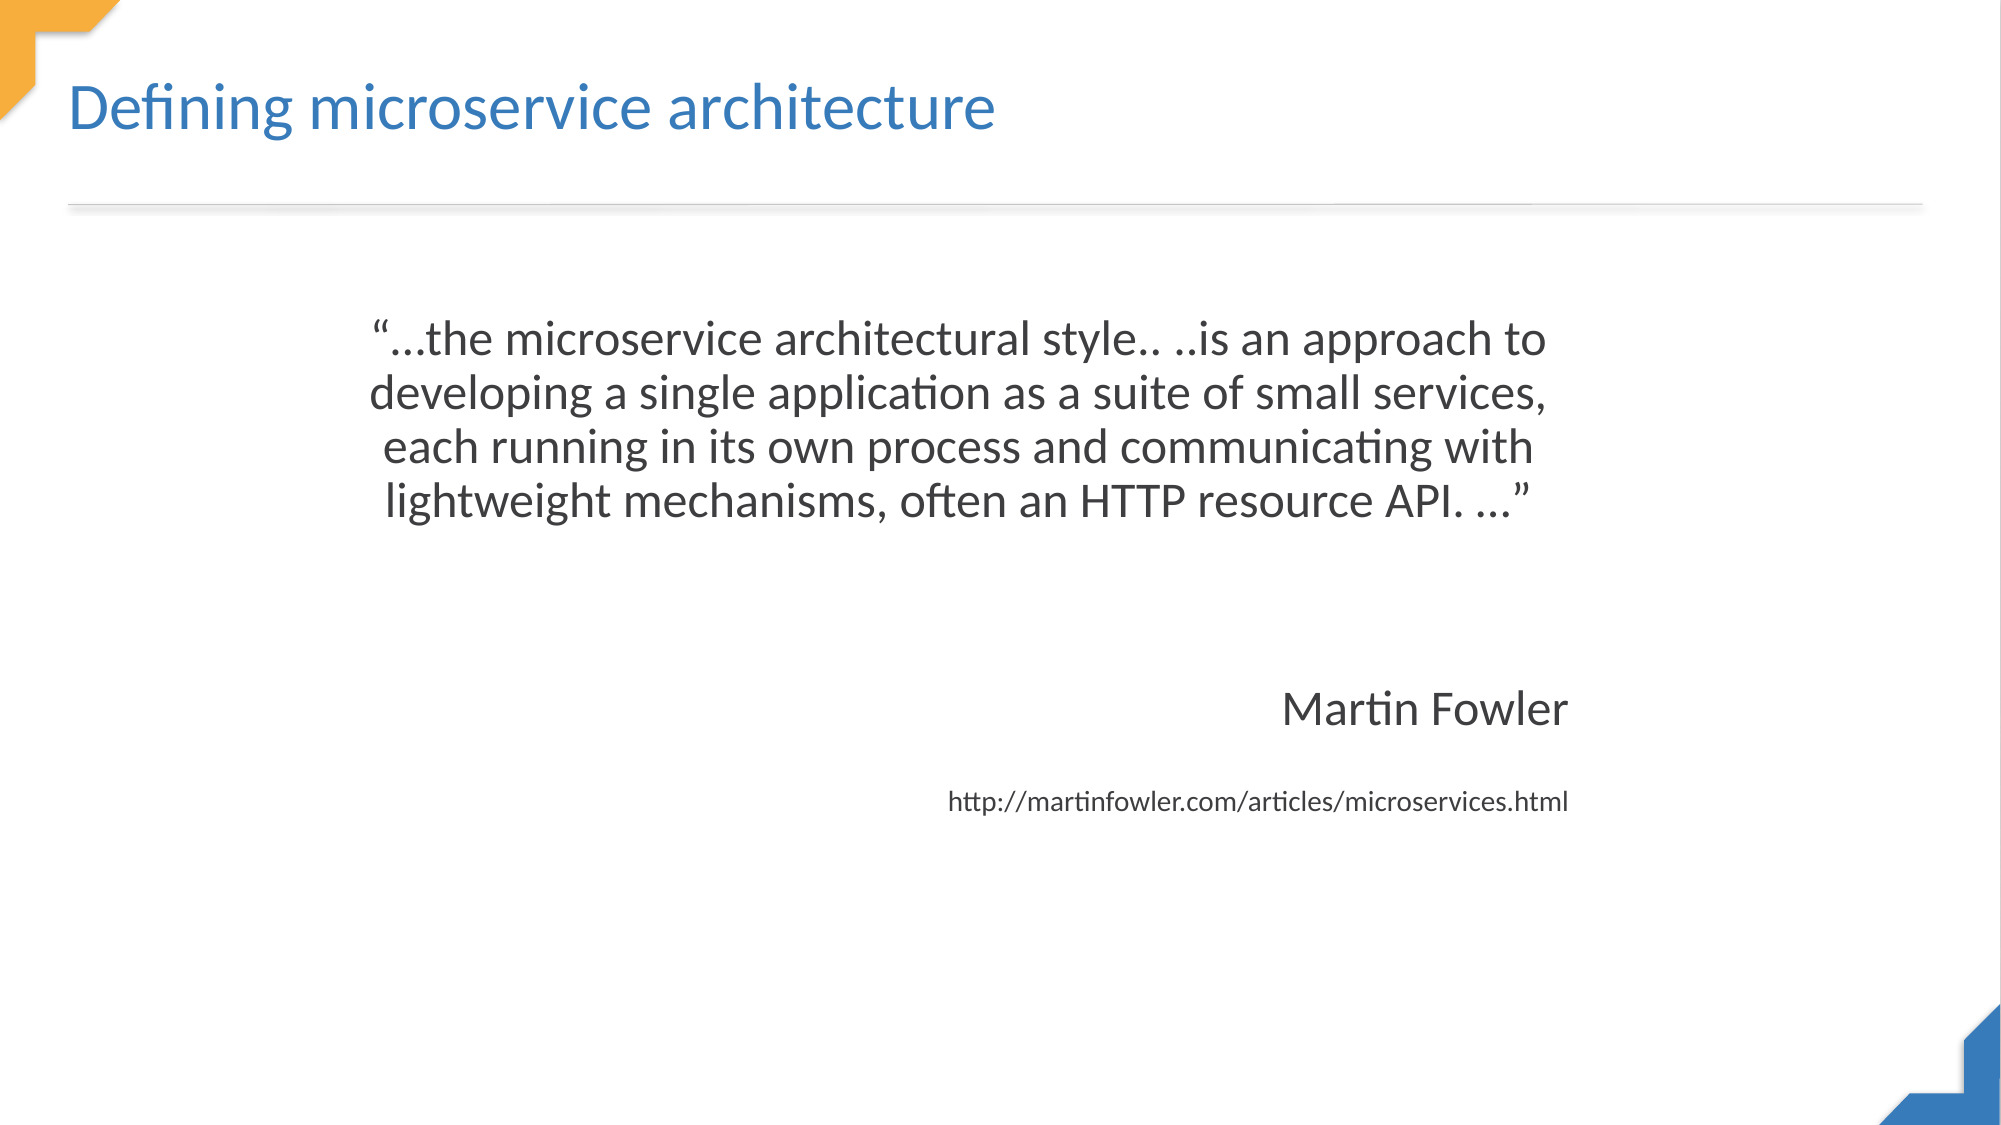

Defining microservice architecture
“…the microservice architectural style.. ..is an approach to developing a single application as a suite of small services, each running in its own process and communicating with lightweight mechanisms, often an HTTP resource API. …”

Martin Fowler
http://martinfowler.com/articles/microservices.html